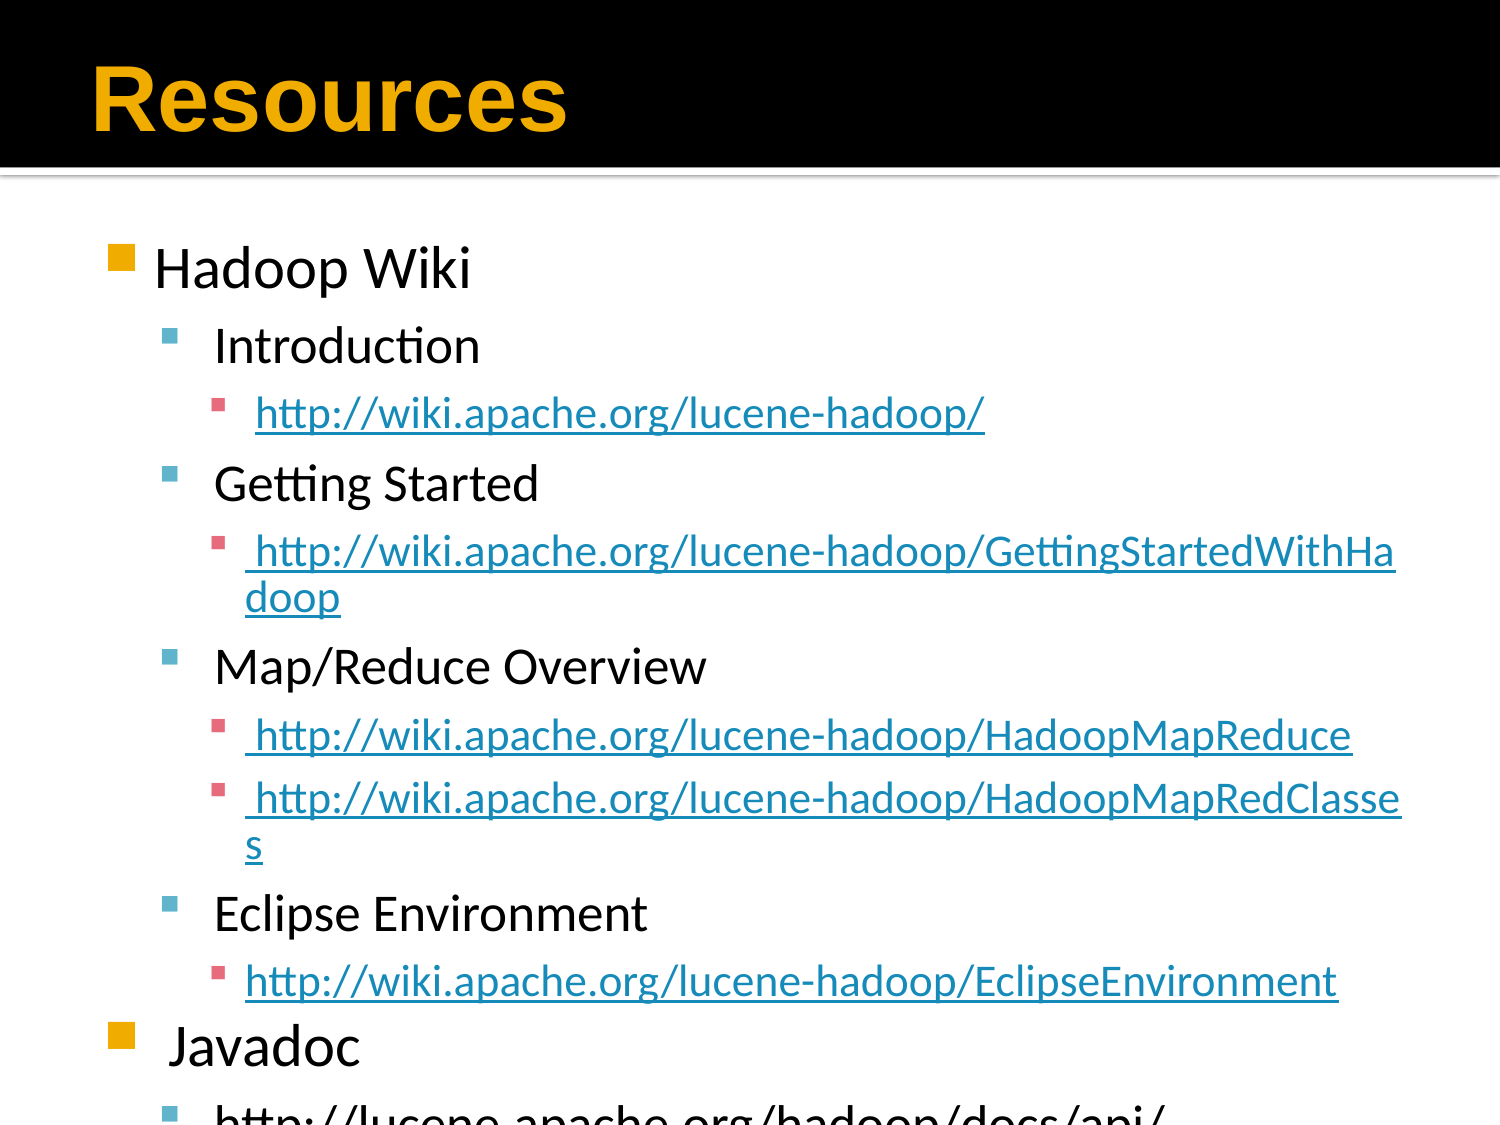

# Resources
Hadoop Wiki
 Introduction
 http://wiki.apache.org/lucene-hadoop/
 Getting Started
 http://wiki.apache.org/lucene-hadoop/GettingStartedWithHadoop
 Map/Reduce Overview
 http://wiki.apache.org/lucene-hadoop/HadoopMapReduce
 http://wiki.apache.org/lucene-hadoop/HadoopMapRedClasses
 Eclipse Environment
http://wiki.apache.org/lucene-hadoop/EclipseEnvironment
 Javadoc
 http://lucene.apache.org/hadoop/docs/api/